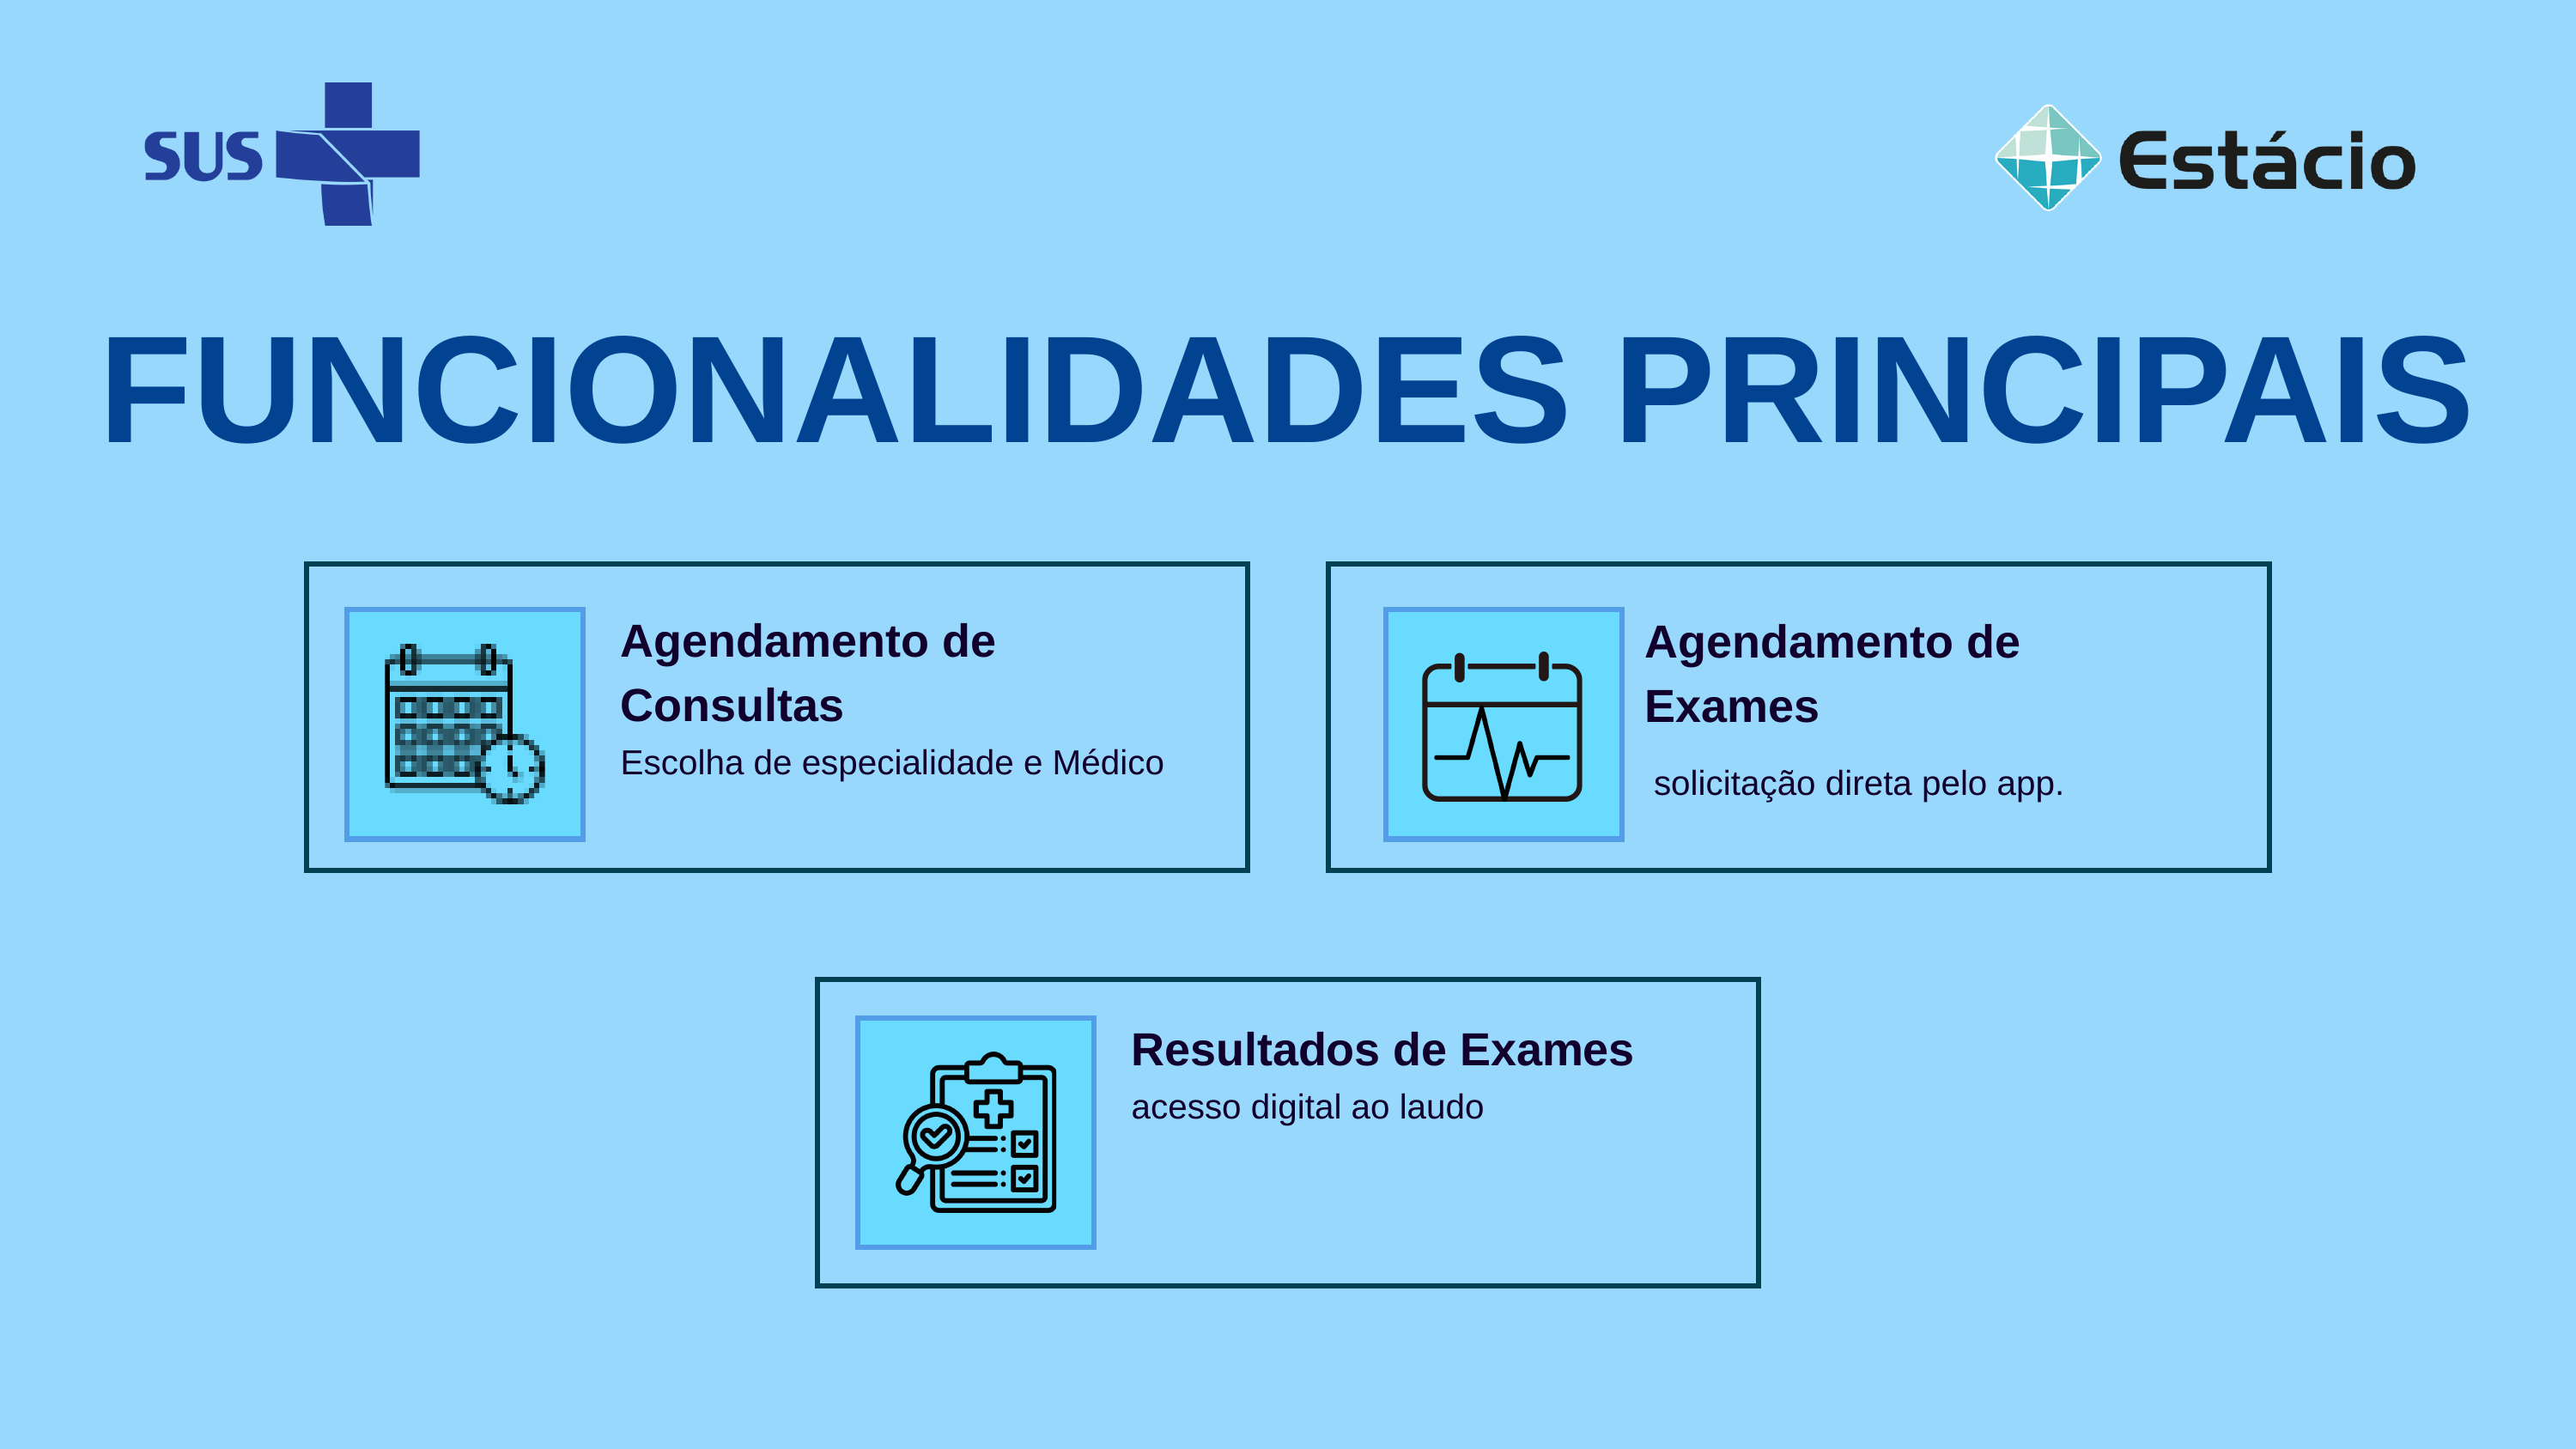

FUNCIONALIDADES PRINCIPAIS

Agendamento de Consultas
Agendamento de Exames

Escolha de especialidade e Médico
solicitação direta pelo app.

Resultados de Exames

acesso digital ao laudo